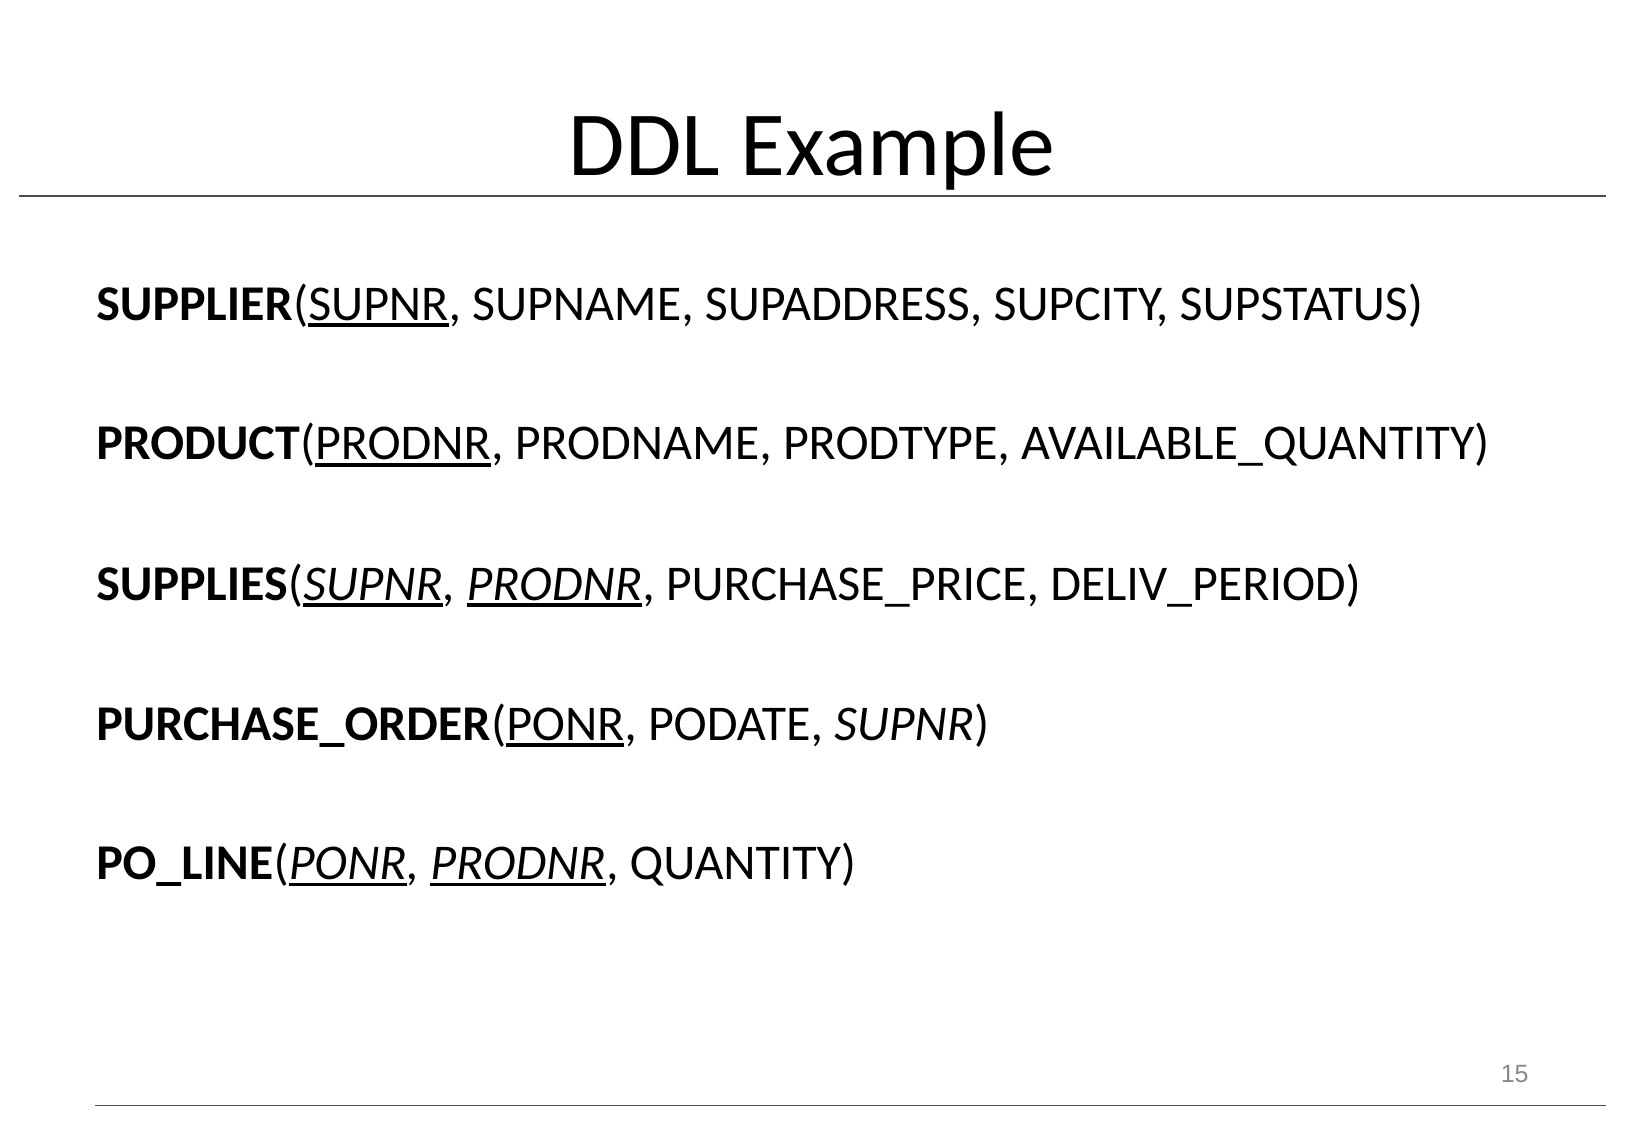

# DDL Example
SUPPLIER(SUPNR, SUPNAME, SUPADDRESS, SUPCITY, SUPSTATUS)

PRODUCT(PRODNR, PRODNAME, PRODTYPE, AVAILABLE_QUANTITY)

SUPPLIES(SUPNR, PRODNR, PURCHASE_PRICE, DELIV_PERIOD)

PURCHASE_ORDER(PONR, PODATE, SUPNR)

PO_LINE(PONR, PRODNR, QUANTITY)

15